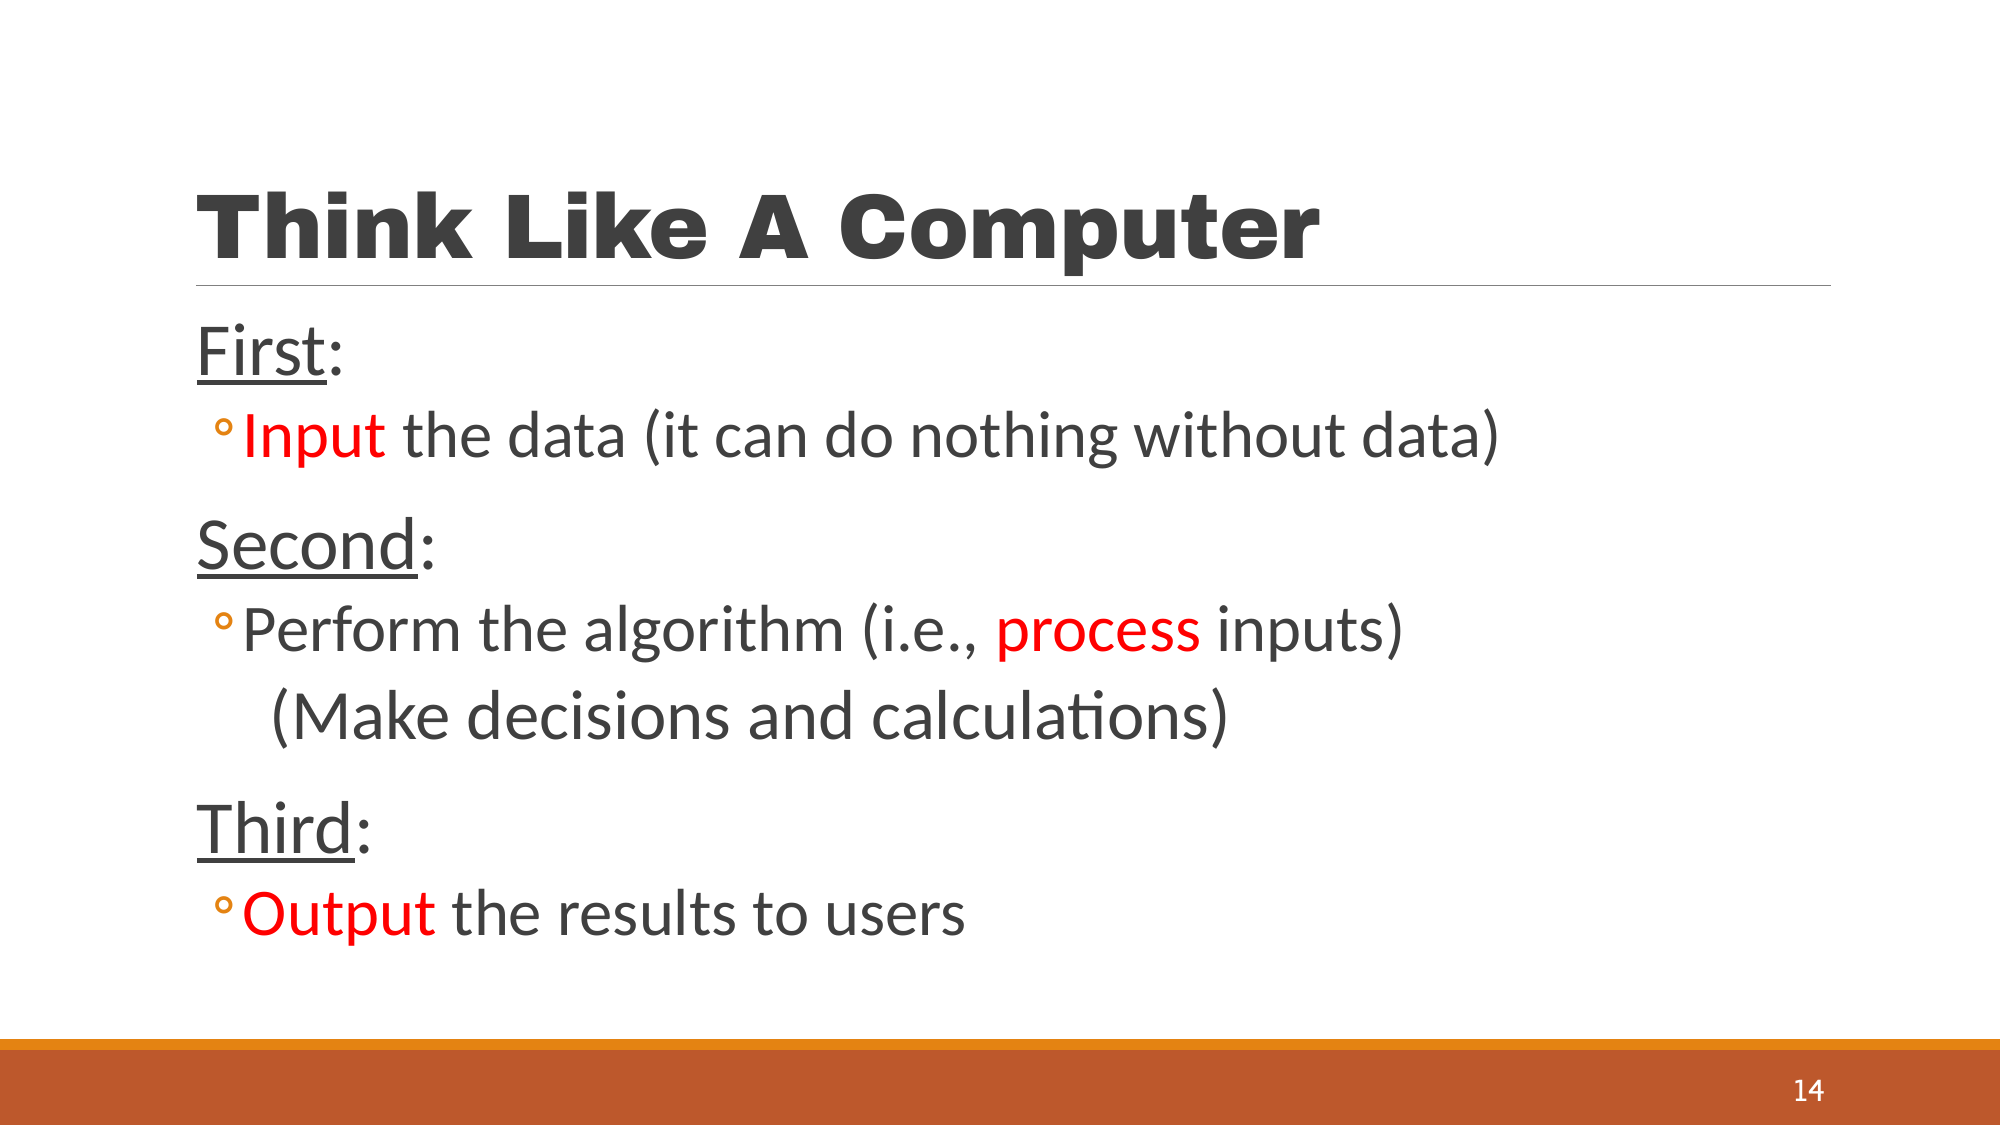

# Think Like A Computer
First:
Input the data (it can do nothing without data)
Second:
Perform the algorithm (i.e., process inputs)
(Make decisions and calculations)
Third:
Output the results to users
14